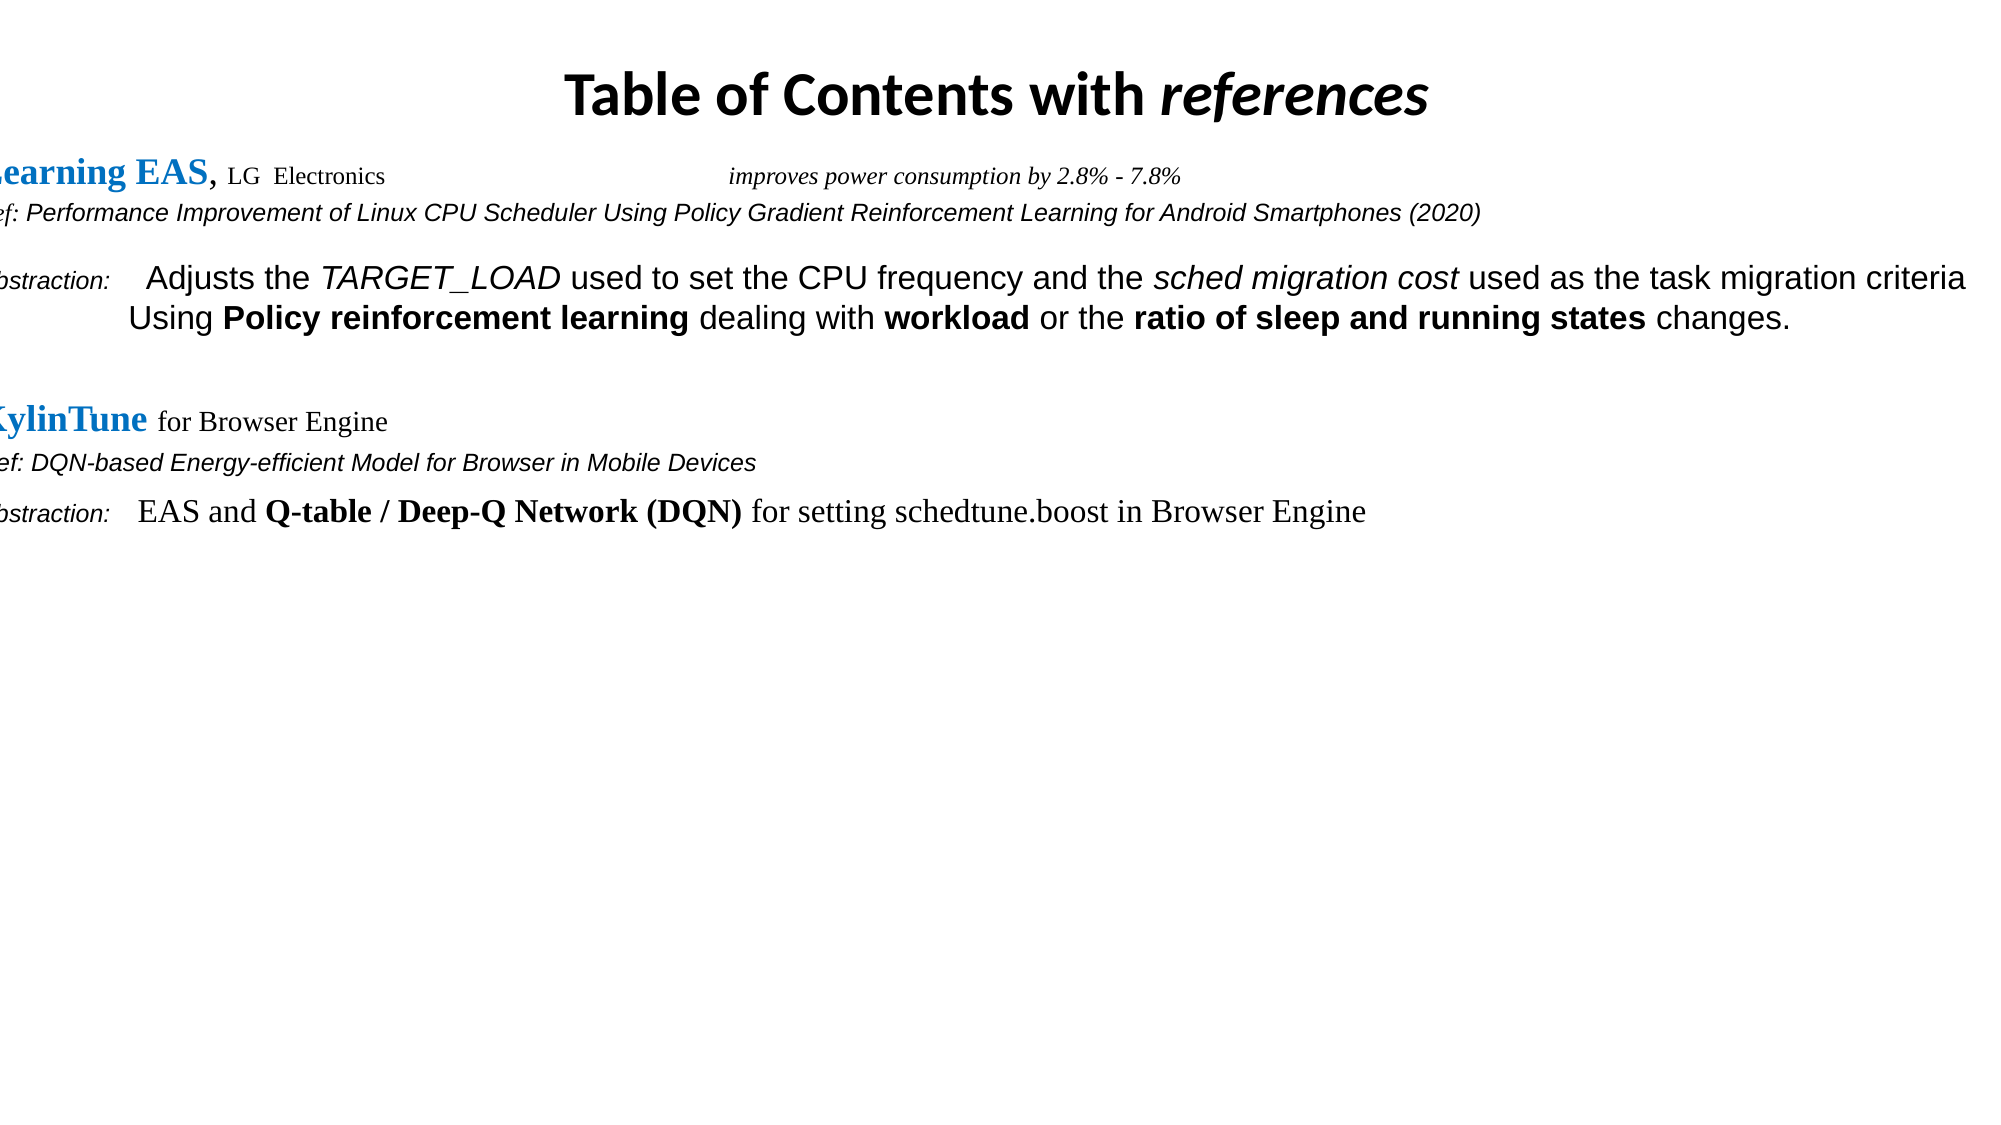

Table of Contents with references

Learning EAS, LG  Electronics 			improves power consumption by 2.8% - 7.8%
Ref: Performance Improvement of Linux CPU Scheduler Using Policy Gradient Reinforcement Learning for Android Smartphones (2020)

Abstraction:     Adjusts the TARGET_LOAD used to set the CPU frequency and the sched migration cost used as the task migration criteria
	Using Policy reinforcement learning dealing with workload or the ratio of sleep and running states changes.

KylinTune for Browser Engine
Ref: DQN-based Energy-efficient Model for Browser in Mobile Devices
Abstraction: 	 EAS and Q-table / Deep-Q Network (DQN) for setting schedtune.boost in Browser Engine